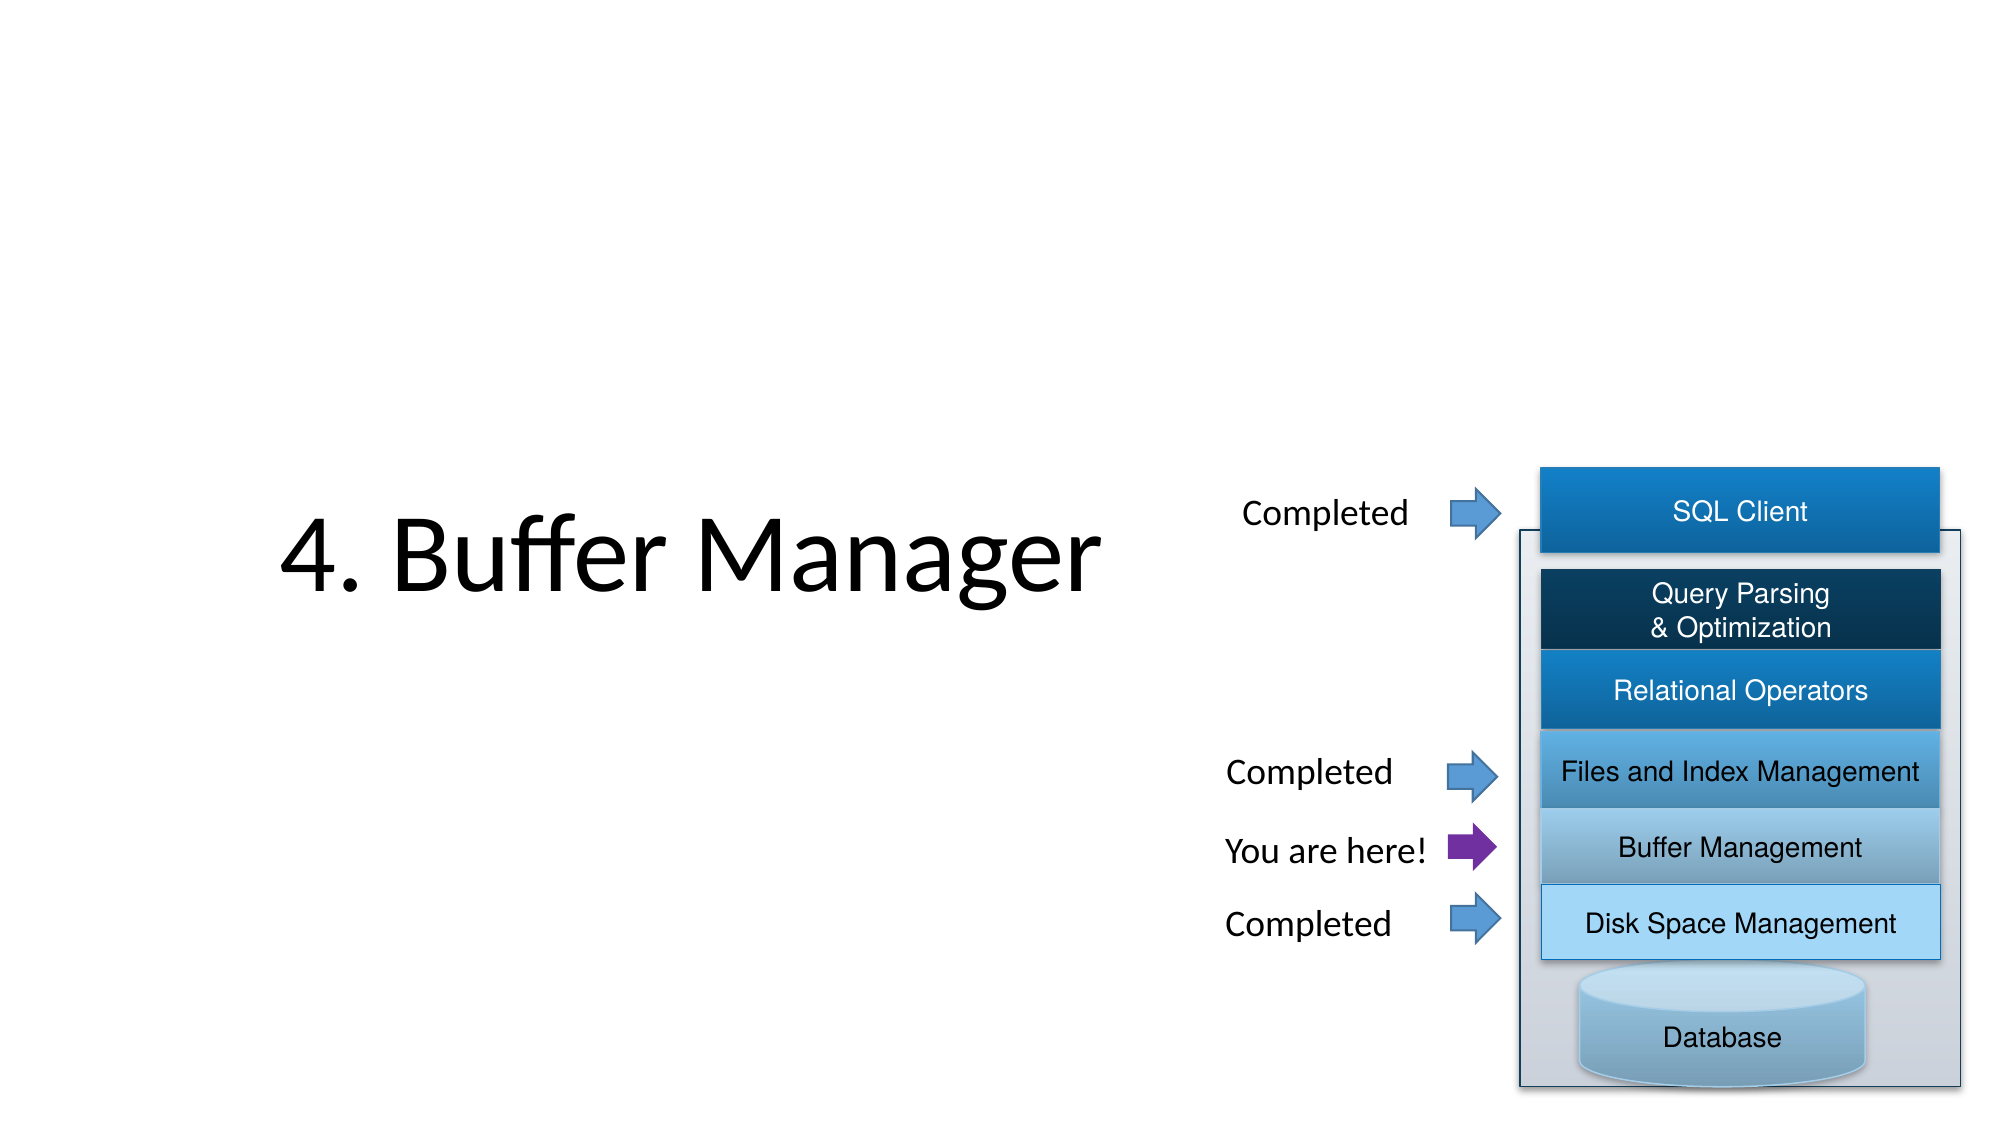

# 4. Buffer Manager
SQL Client
Completed

Completed

You are here!

Completed

Database Management
System
Database
Query Parsing
& Optimization
Relational Operators
Files and Index Management
Buffer Management
Disk Space Management
33